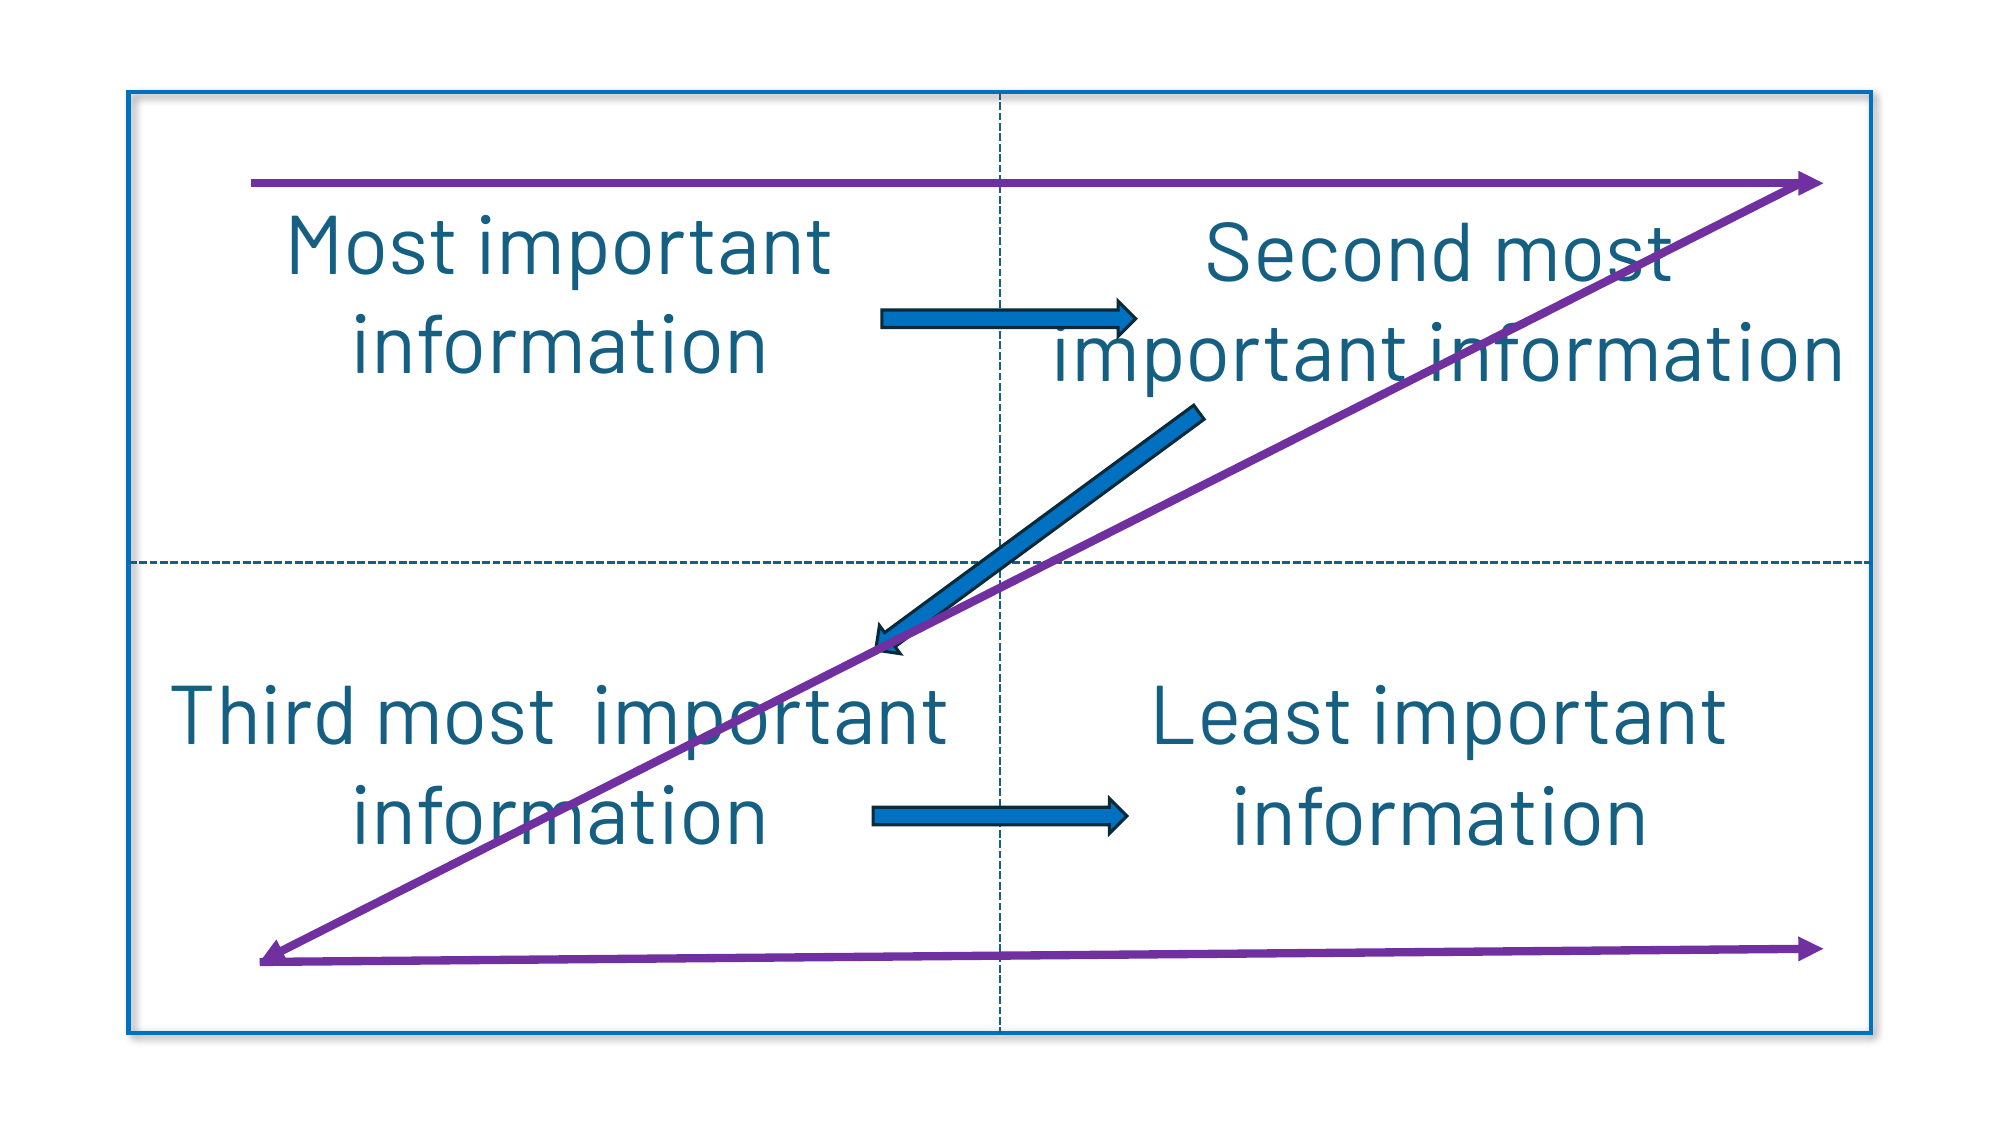

Most important information
Second most  important information

Third most  important information
Least important information